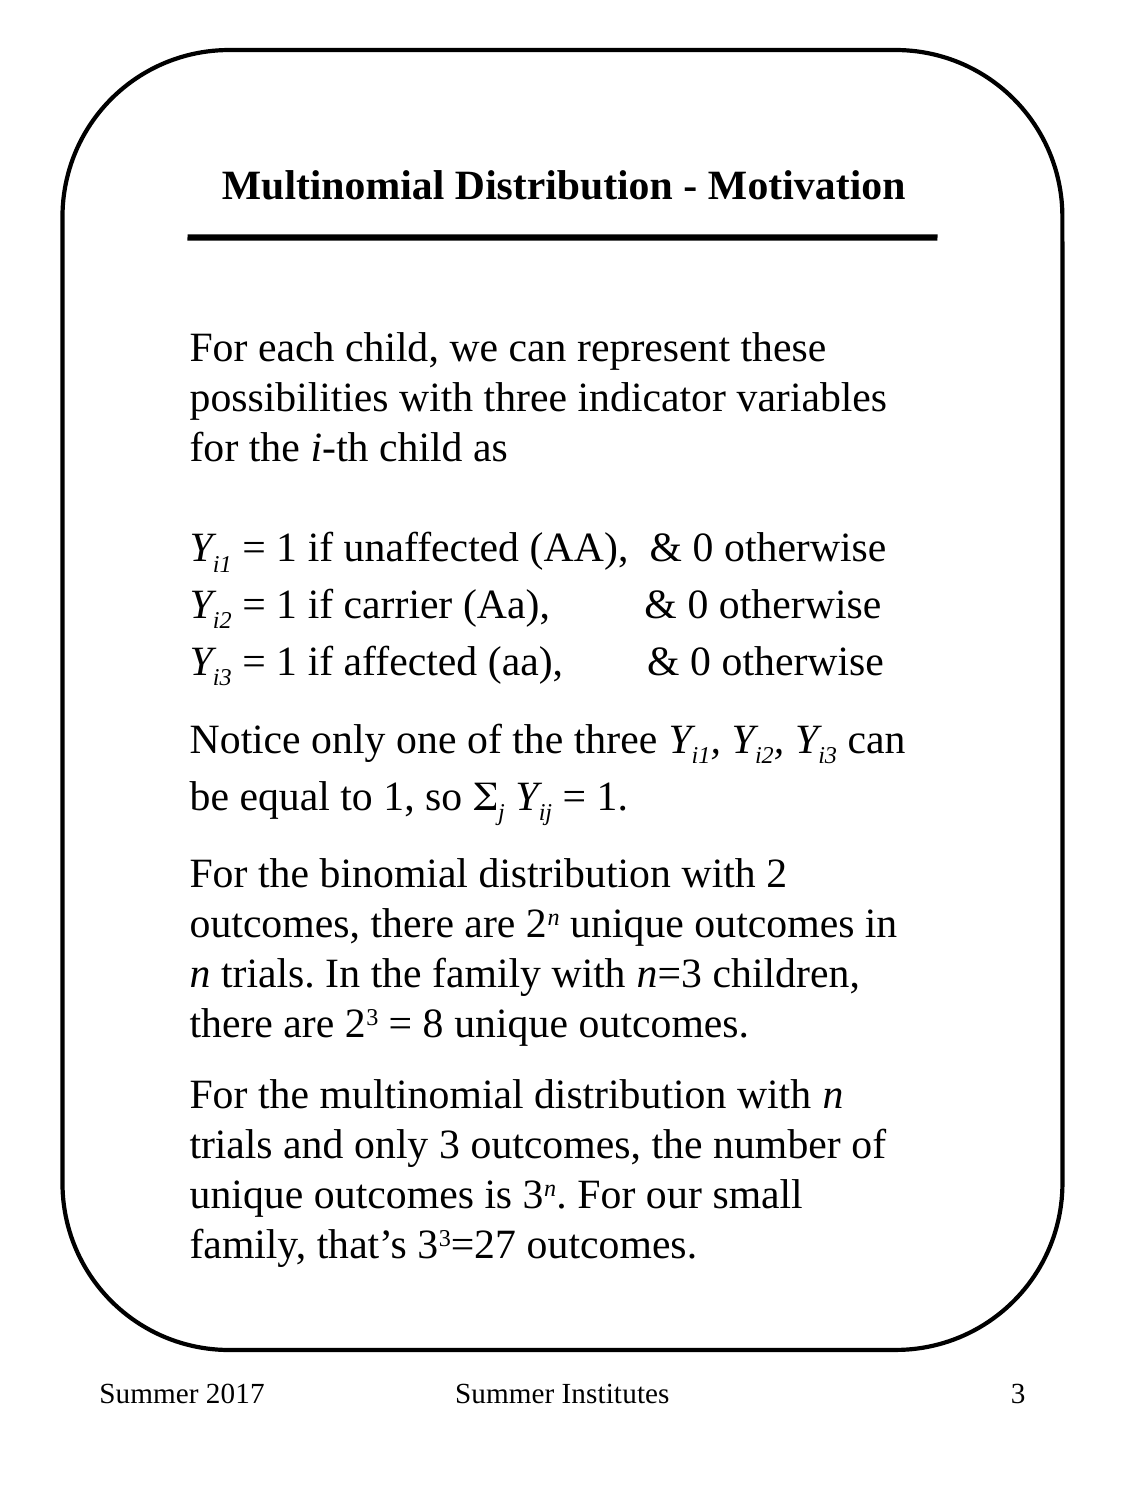

Multinomial Distribution - Motivation

For each child, we can represent these possibilities with three indicator variables for the i-th child as

Yi1 = 1 if unaffected (AA),  & 0 otherwise
Yi2 = 1 if carrier (Aa),         & 0 otherwise
Yi3 = 1 if affected (aa),        & 0 otherwise
Notice only one of the three Yi1, Yi2, Yi3 can be equal to 1, so Σj Yij = 1.
For the binomial distribution with 2 outcomes, there are 2n unique outcomes in n trials. In the family with n=3 children, there are 23 = 8 unique outcomes.
For the multinomial distribution with n trials and only 3 outcomes, the number of  unique outcomes is 3n. For our small family, that’s 33=27 outcomes.
Summer 2017
Summer Institutes
3